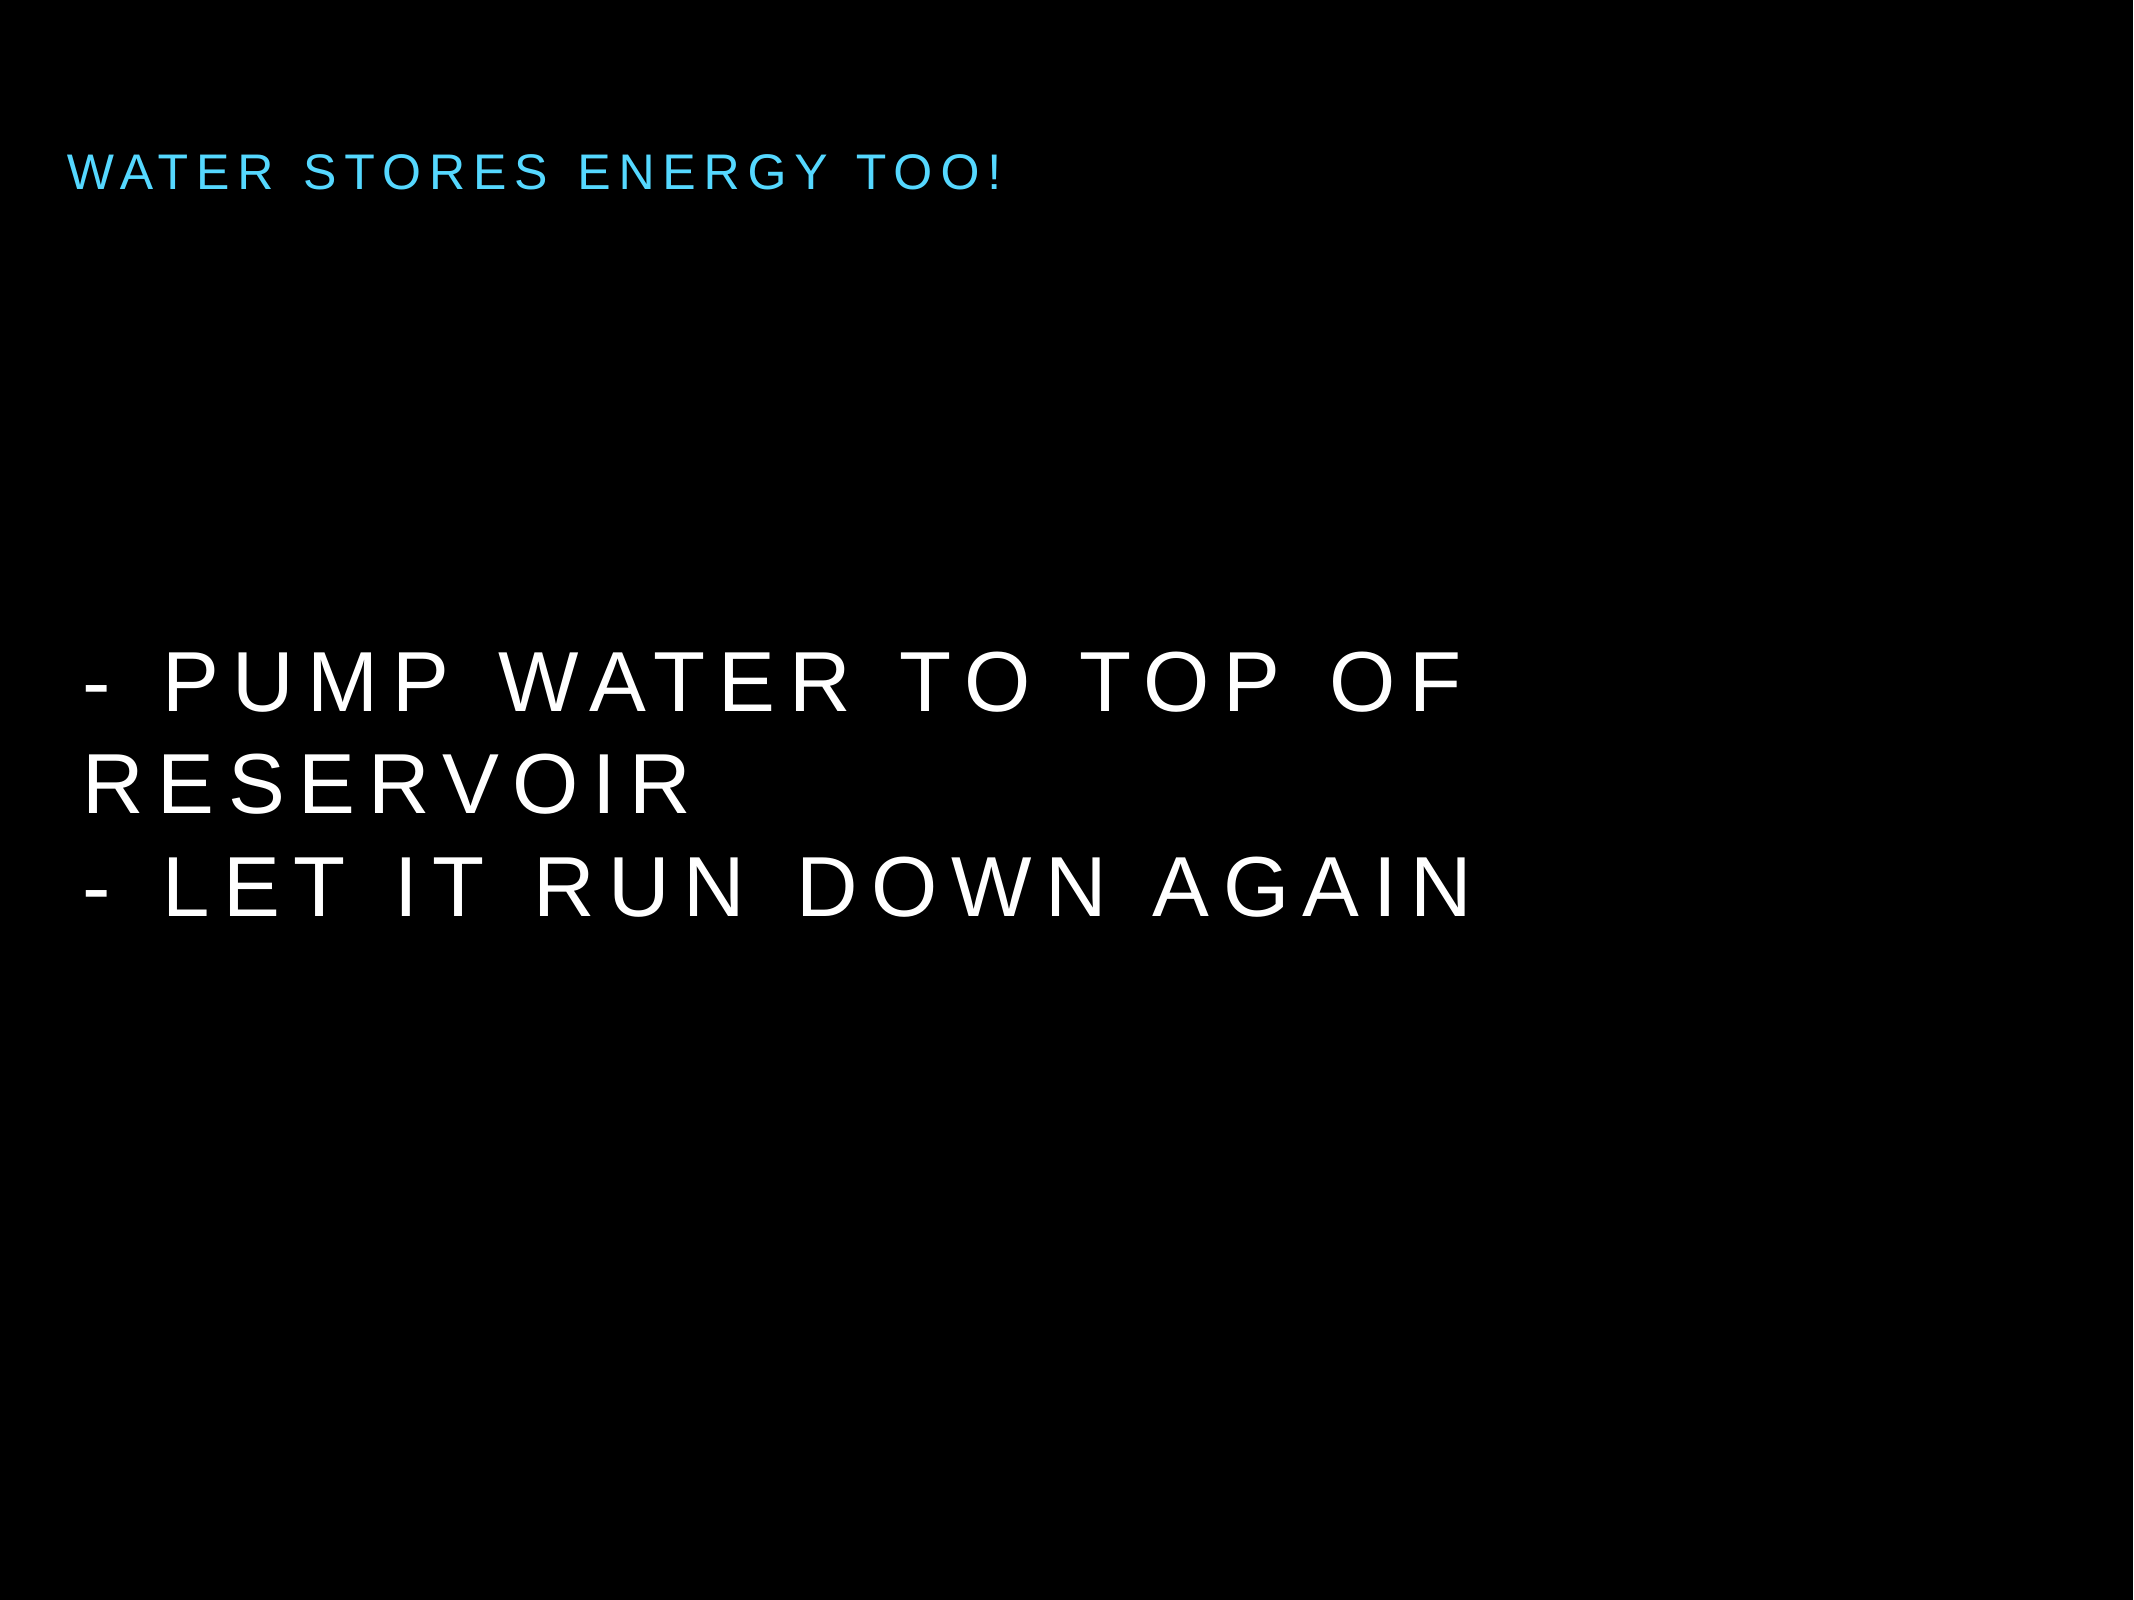

Water stores energy too!
- pump water to top of reservoir
- let it run down again